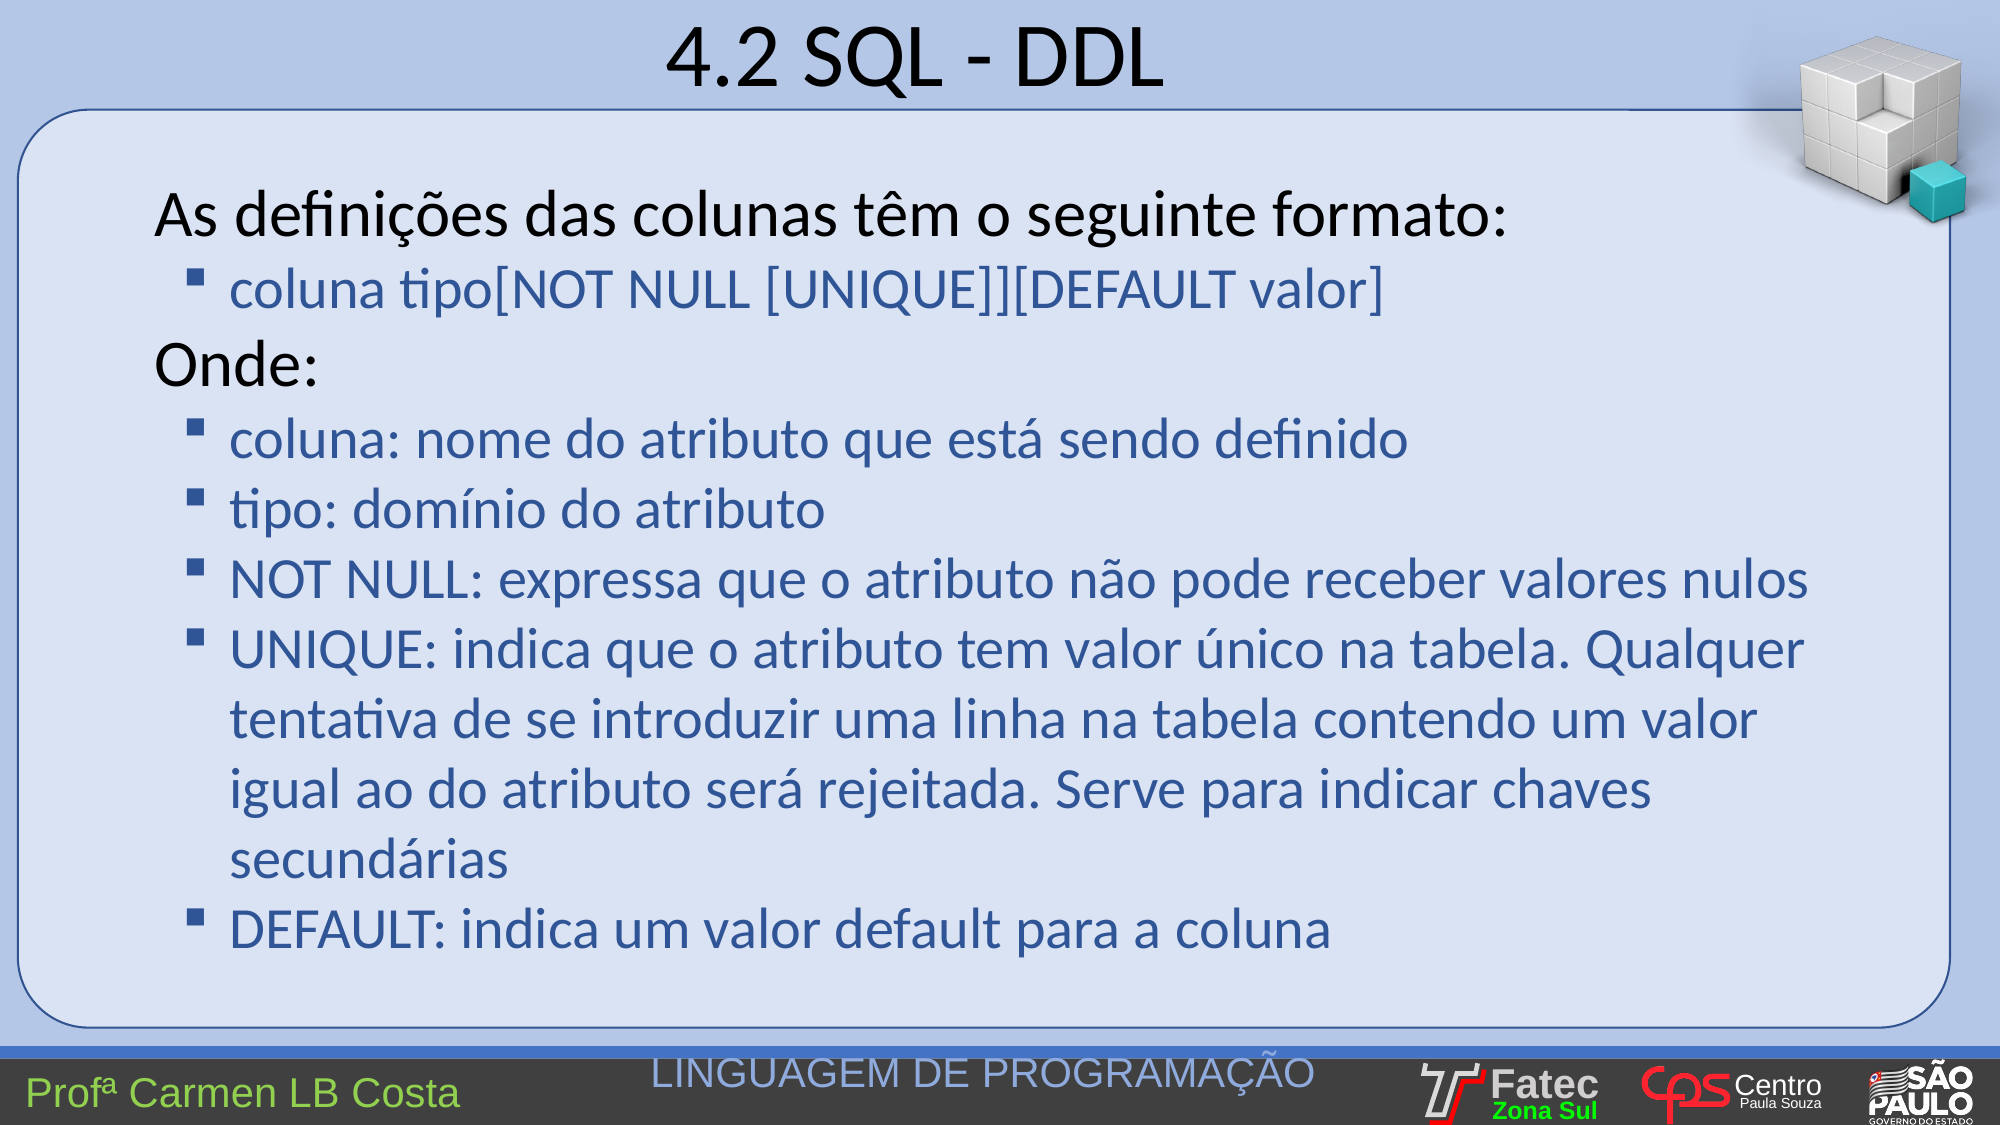

4.2 SQL - DDL
As definições das colunas têm o seguinte formato:
coluna tipo[NOT NULL [UNIQUE]][DEFAULT valor]
Onde:
coluna: nome do atributo que está sendo definido
tipo: domínio do atributo
NOT NULL: expressa que o atributo não pode receber valores nulos
UNIQUE: indica que o atributo tem valor único na tabela. Qualquer tentativa de se introduzir uma linha na tabela contendo um valor igual ao do atributo será rejeitada. Serve para indicar chaves secundárias
DEFAULT: indica um valor default para a coluna